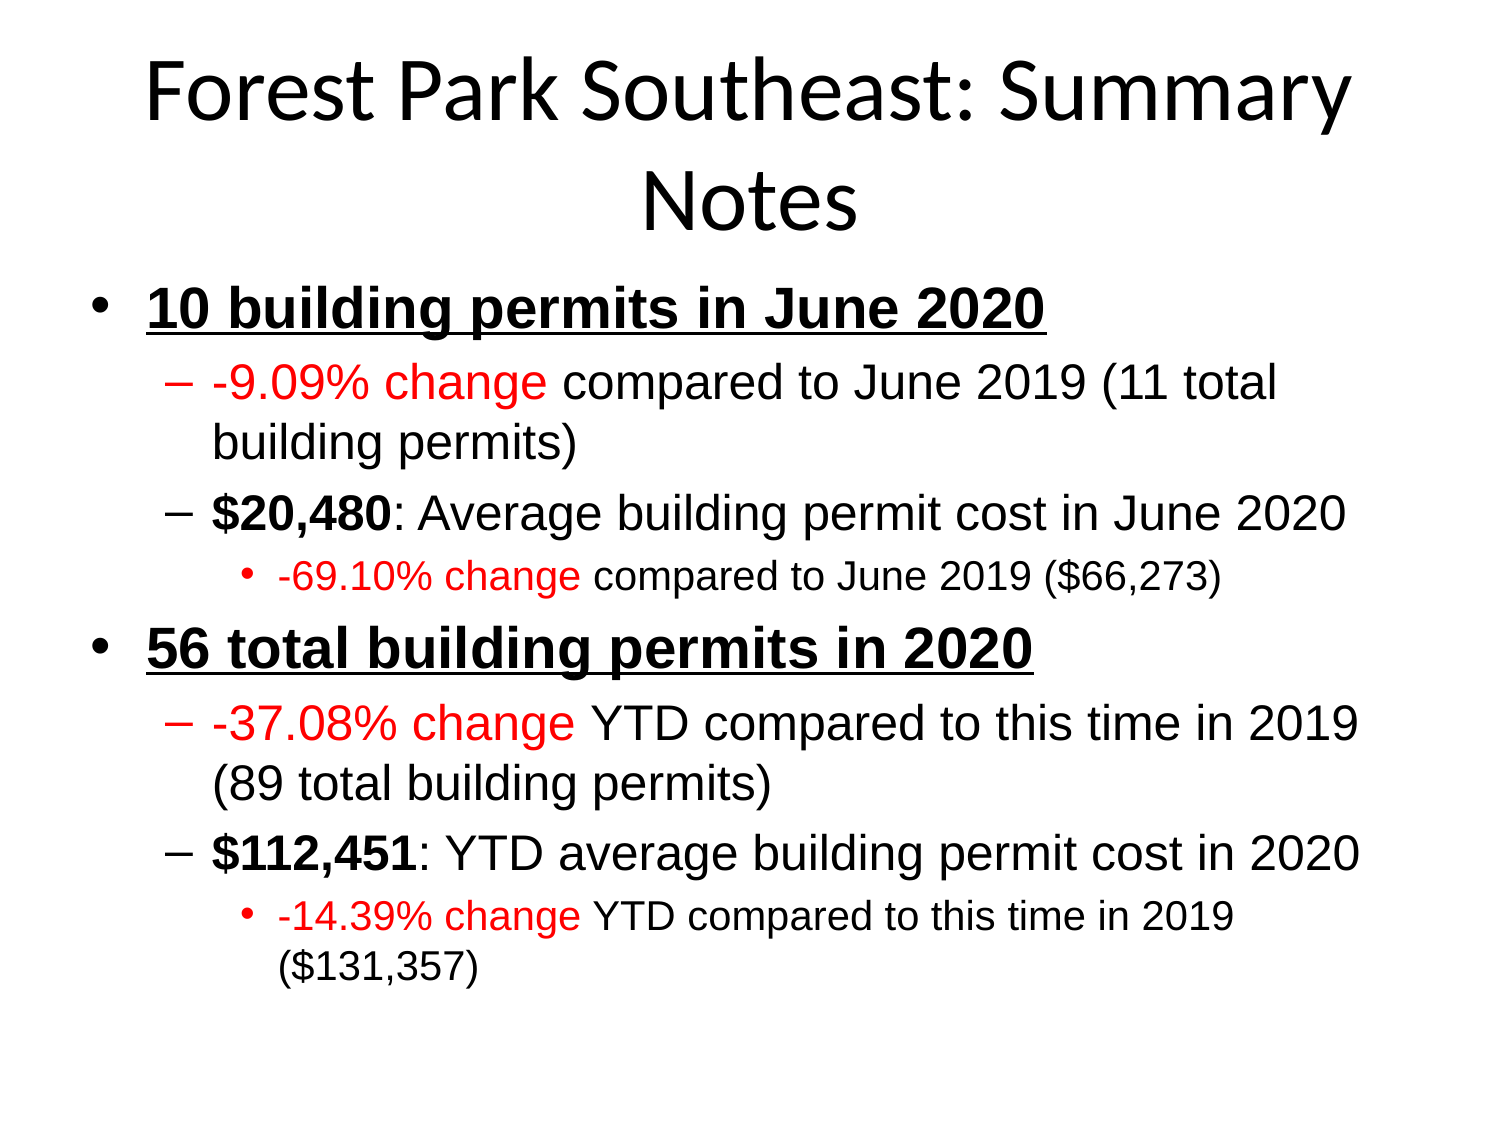

# Forest Park Southeast: Summary Notes
10 building permits in June 2020
-9.09% change compared to June 2019 (11 total building permits)
$20,480: Average building permit cost in June 2020
-69.10% change compared to June 2019 ($66,273)
56 total building permits in 2020
-37.08% change YTD compared to this time in 2019 (89 total building permits)
$112,451: YTD average building permit cost in 2020
-14.39% change YTD compared to this time in 2019 ($131,357)